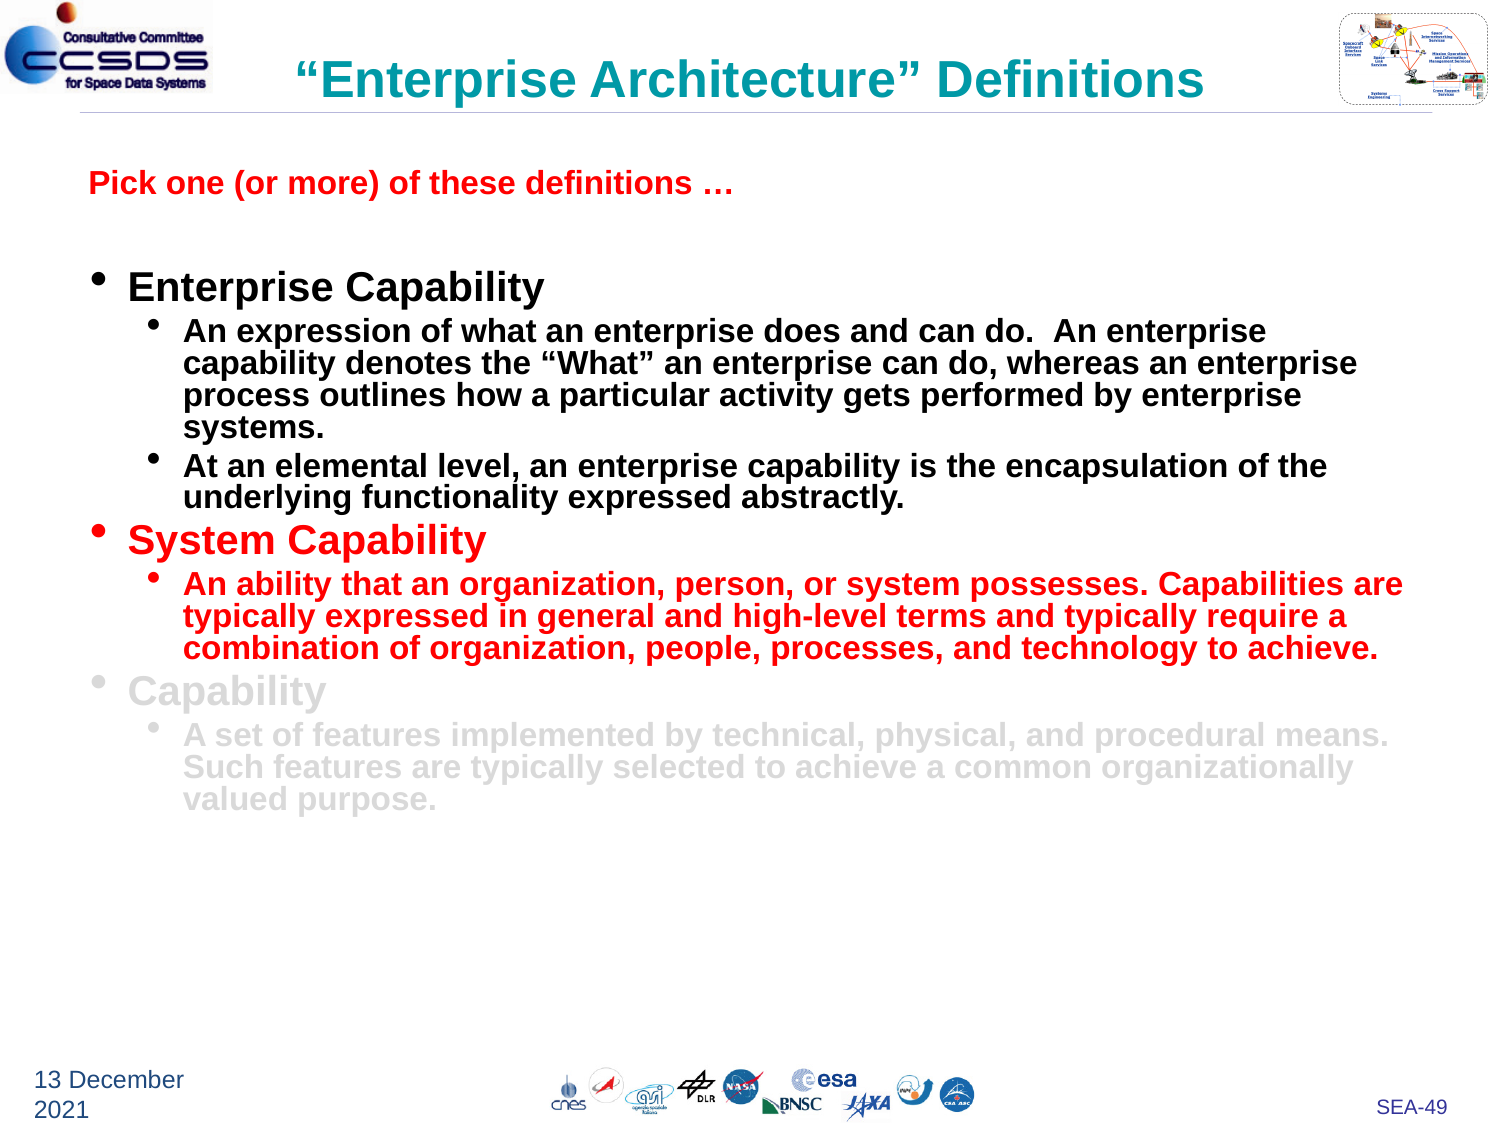

# “Enterprise Architecture” Definitions
Pick one (or more) of these definitions …
Enterprise Capability
An expression of what an enterprise does and can do.  An enterprise capability denotes the “What” an enterprise can do, whereas an enterprise process outlines how a particular activity gets performed by enterprise systems.
At an elemental level, an enterprise capability is the encapsulation of the underlying functionality expressed abstractly.
System Capability
An ability that an organization, person, or system possesses. Capabilities are typically expressed in general and high-level terms and typically require a combination of organization, people, processes, and technology to achieve.
Capability
A set of features implemented by technical, physical, and procedural means. Such features are typically selected to achieve a common organizationally valued purpose.

13 December 2021